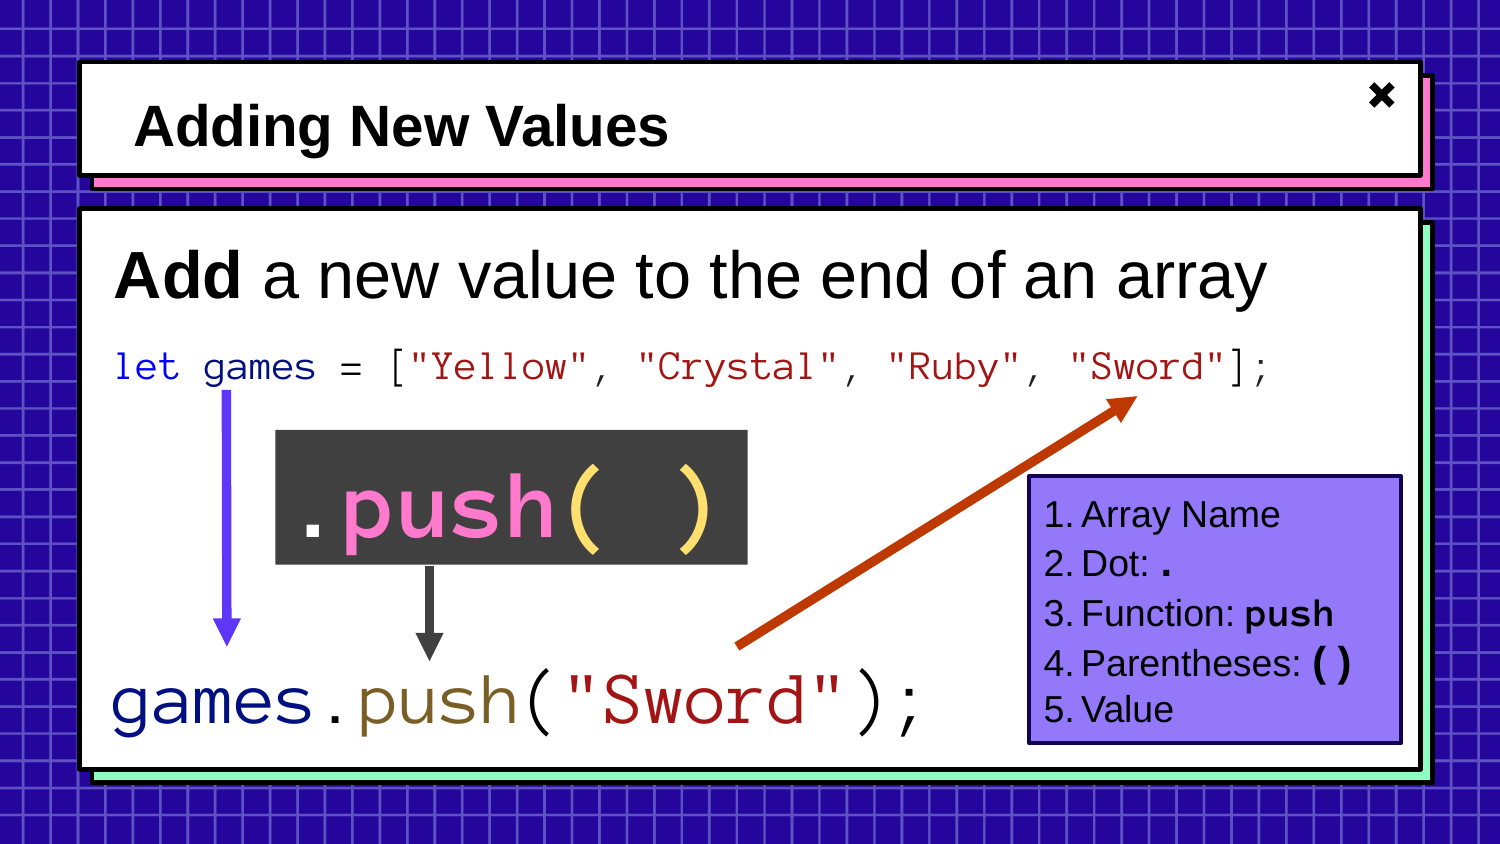

# Adding New Values
Add a new value to the end of an array
let games = ["Yellow", "Crystal", "Ruby"];
let games = ["Yellow", "Crystal", "Ruby", "Sword"];
.push( )
Array Name
Dot: .
Function: push
Parentheses: ( )
Value
games.push("Sword");